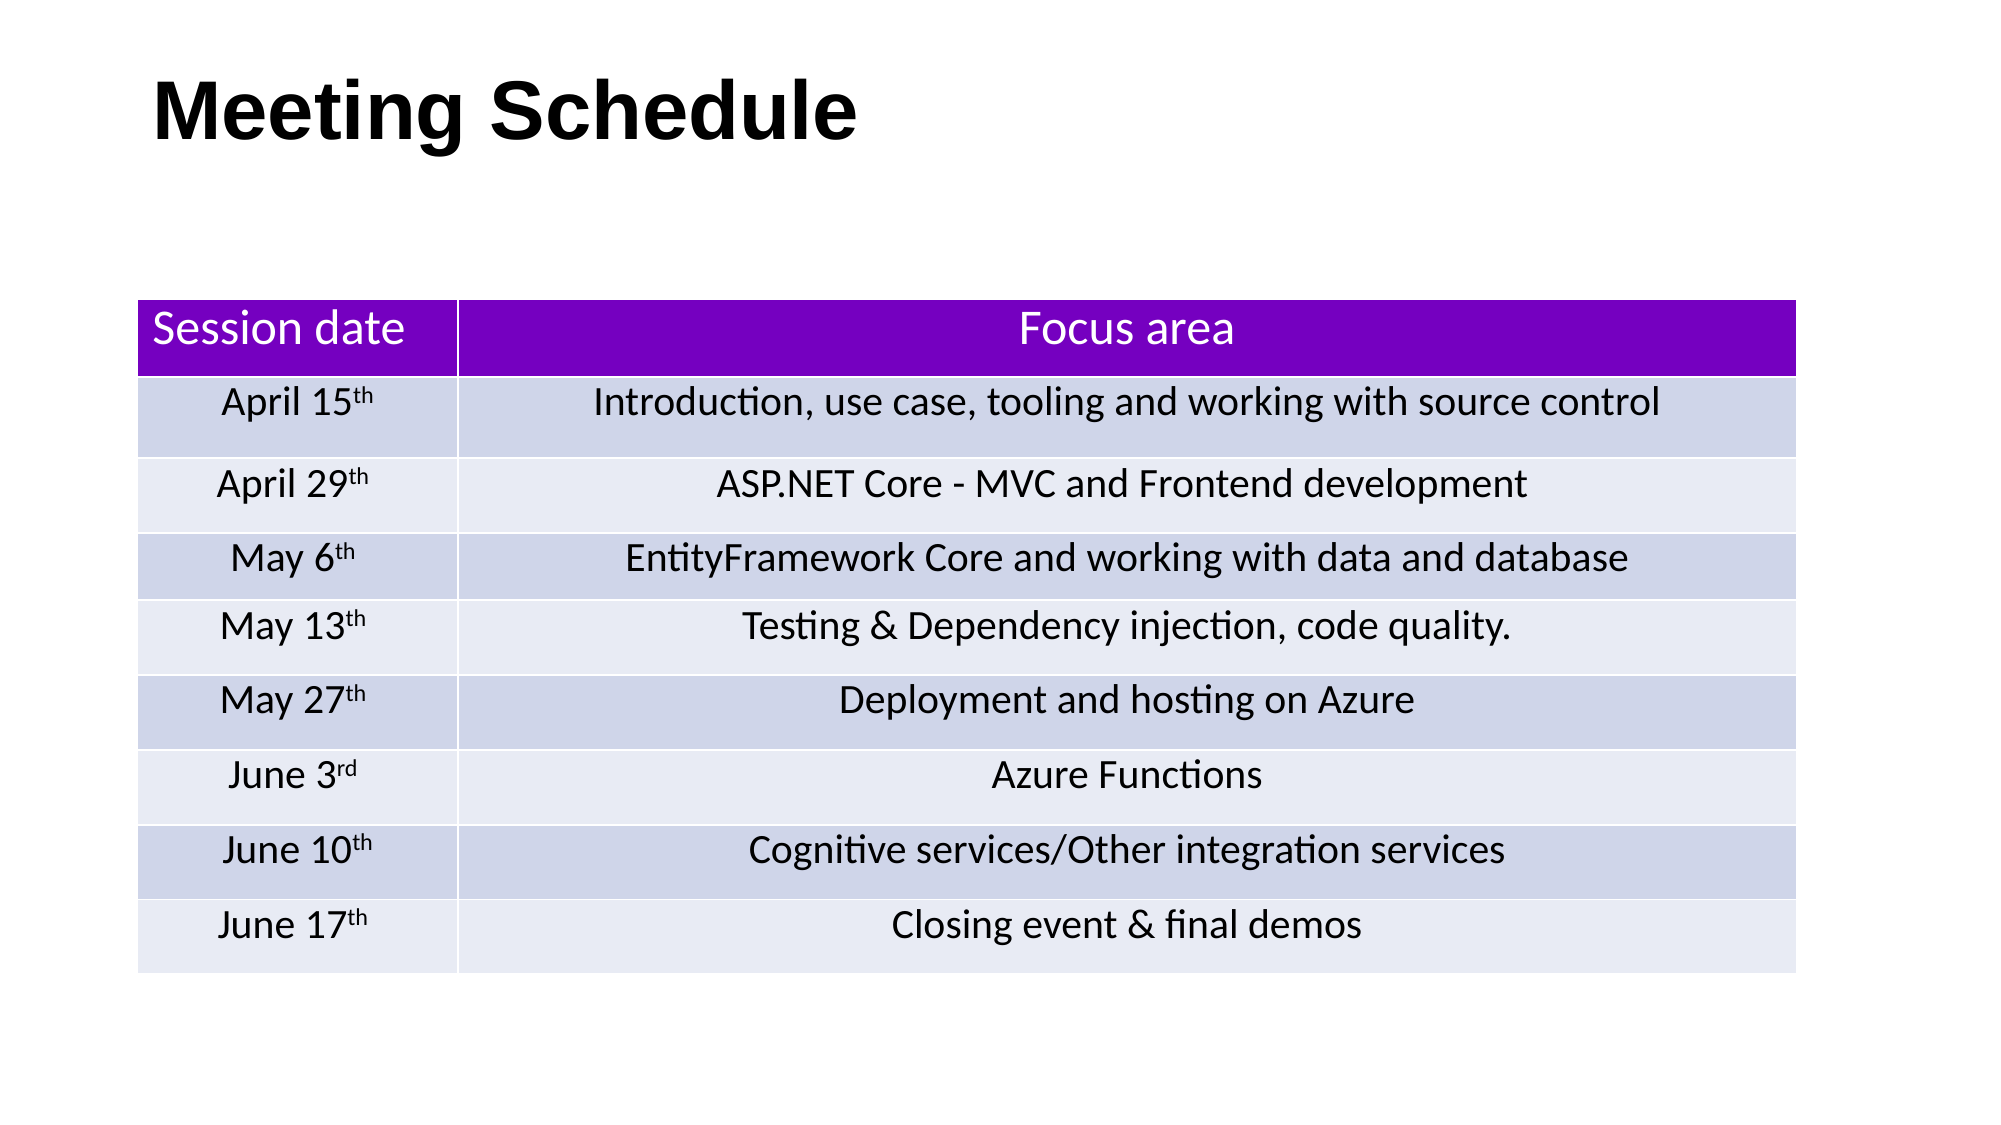

# Meeting Schedule
| Session date | Focus area |
| --- | --- |
| April 15th | Introduction, use case, tooling and working with source control |
| April 29th | ASP.NET Core - MVC and Frontend development |
| May 6th | EntityFramework Core and working with data and database |
| May 13th | Testing & Dependency injection, code quality. |
| May 27th | Deployment and hosting on Azure |
| June 3rd | Azure Functions |
| June 10th | Cognitive services/Other integration services |
| June 17th | Closing event & final demos |